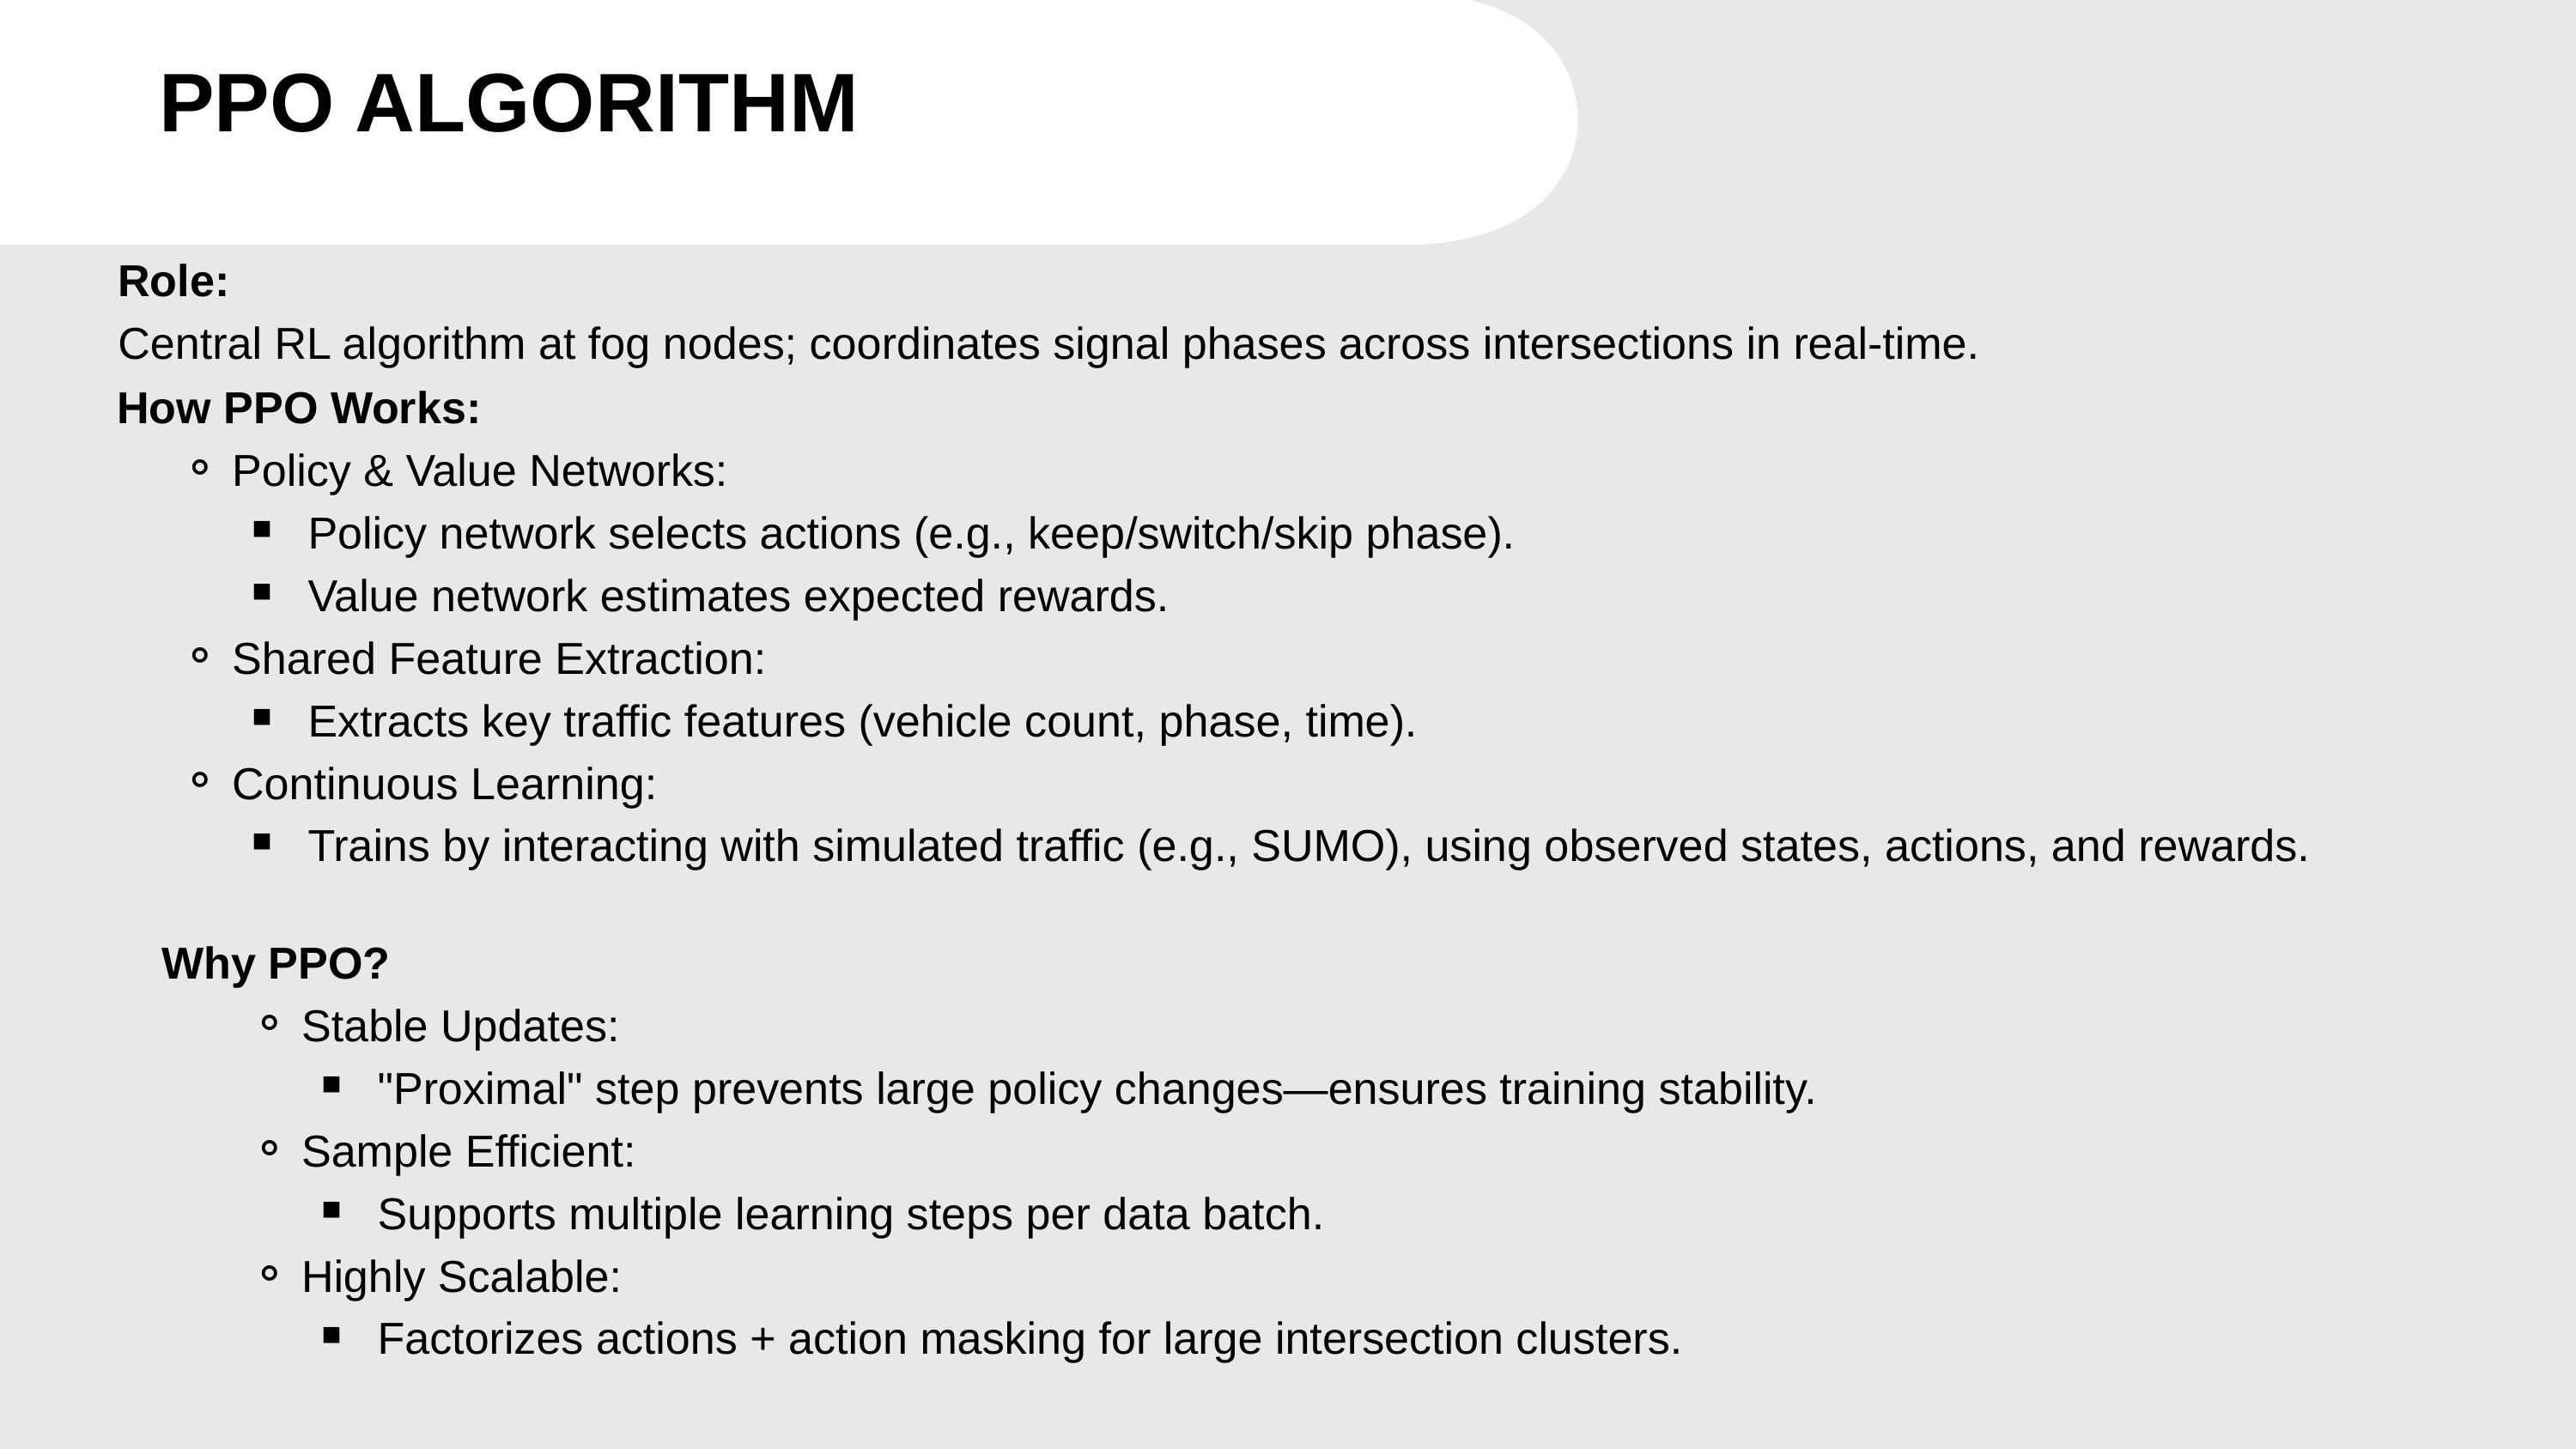

PPO ALGORITHM
Role:
Central RL algorithm at fog nodes; coordinates signal phases across intersections in real-time.

   How PPO Works:
Policy & Value Networks:
Policy network selects actions (e.g., keep/switch/skip phase).
Value network estimates expected rewards.
Shared Feature Extraction:
Extracts key traffic features (vehicle count, phase, time).
Continuous Learning:
Trains by interacting with simulated traffic (e.g., SUMO), using observed states, actions, and rewards.

 Why PPO?
Stable Updates:
"Proximal" step prevents large policy changes—ensures training stability.
Sample Efficient:
Supports multiple learning steps per data batch.
Highly Scalable:
Factorizes actions + action masking for large intersection clusters.